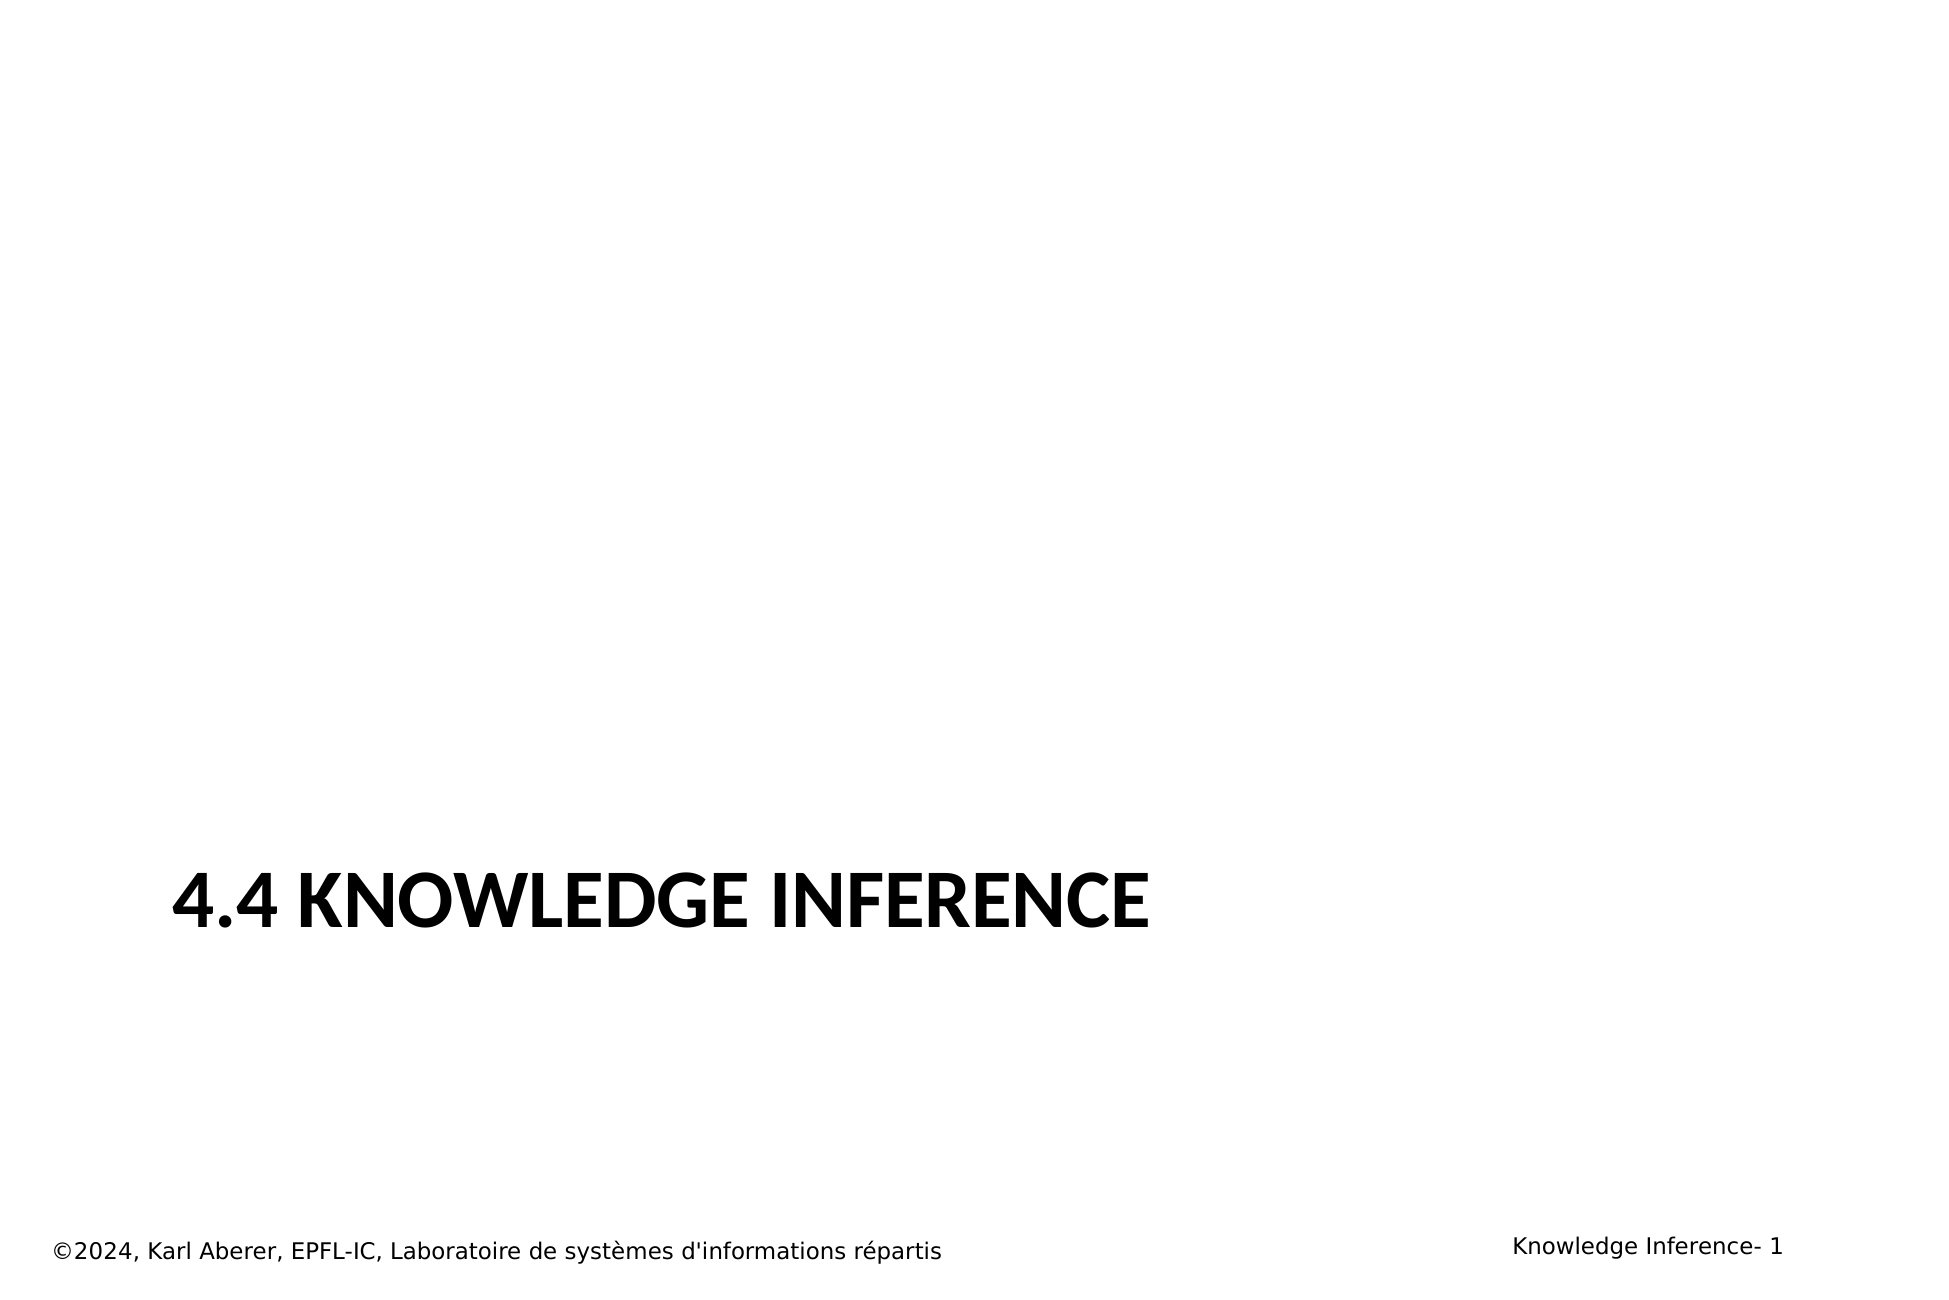

# 4.4 Knowledge Inference
©2024, Karl Aberer, EPFL-IC, Laboratoire de systèmes d'informations répartis